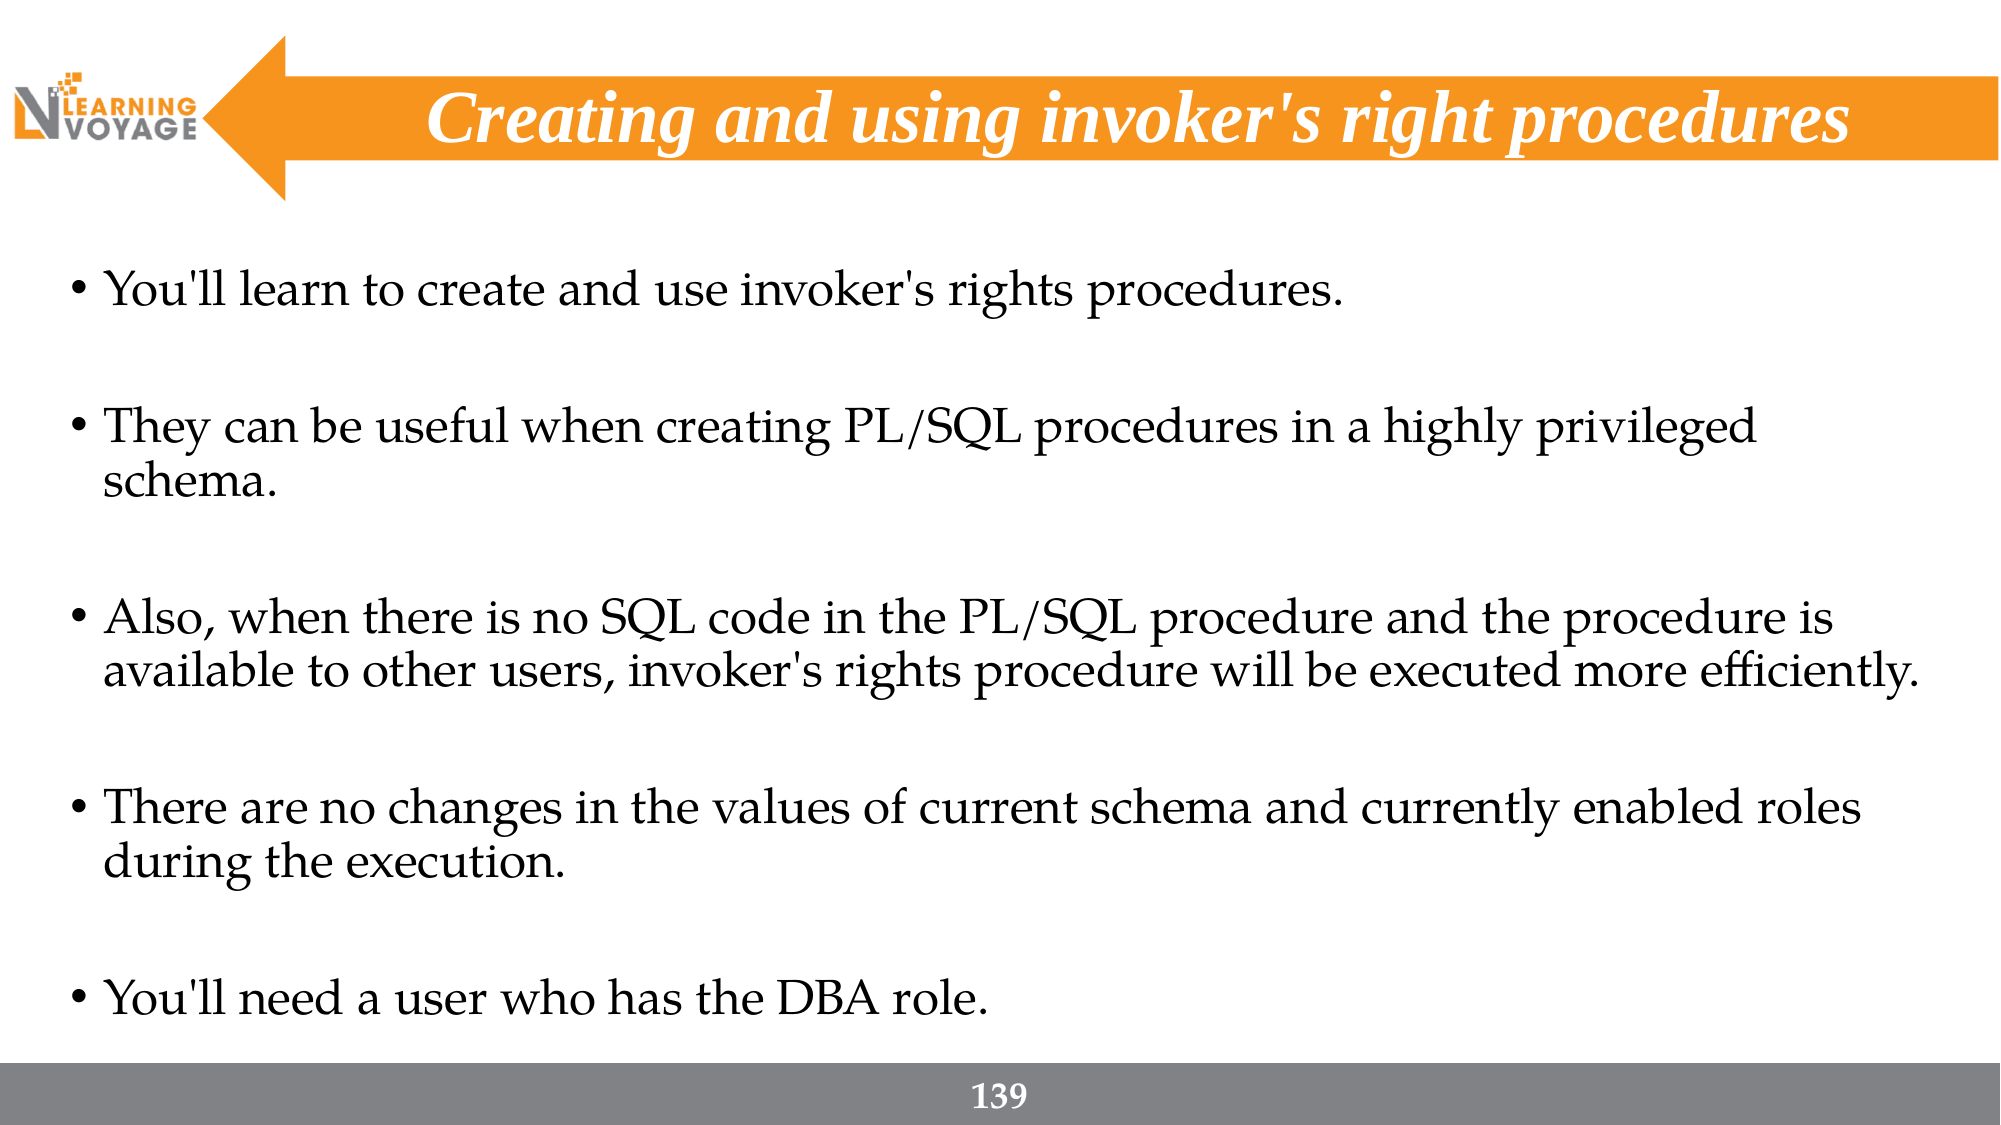

# Creating and using invoker's right procedures
You'll learn to create and use invoker's rights procedures.

They can be useful when creating PL/SQL procedures in a highly privileged schema.

Also, when there is no SQL code in the PL/SQL procedure and the procedure is available to other users, invoker's rights procedure will be executed more efficiently.

There are no changes in the values of current schema and currently enabled roles during the execution.

You'll need a user who has the DBA role.
139